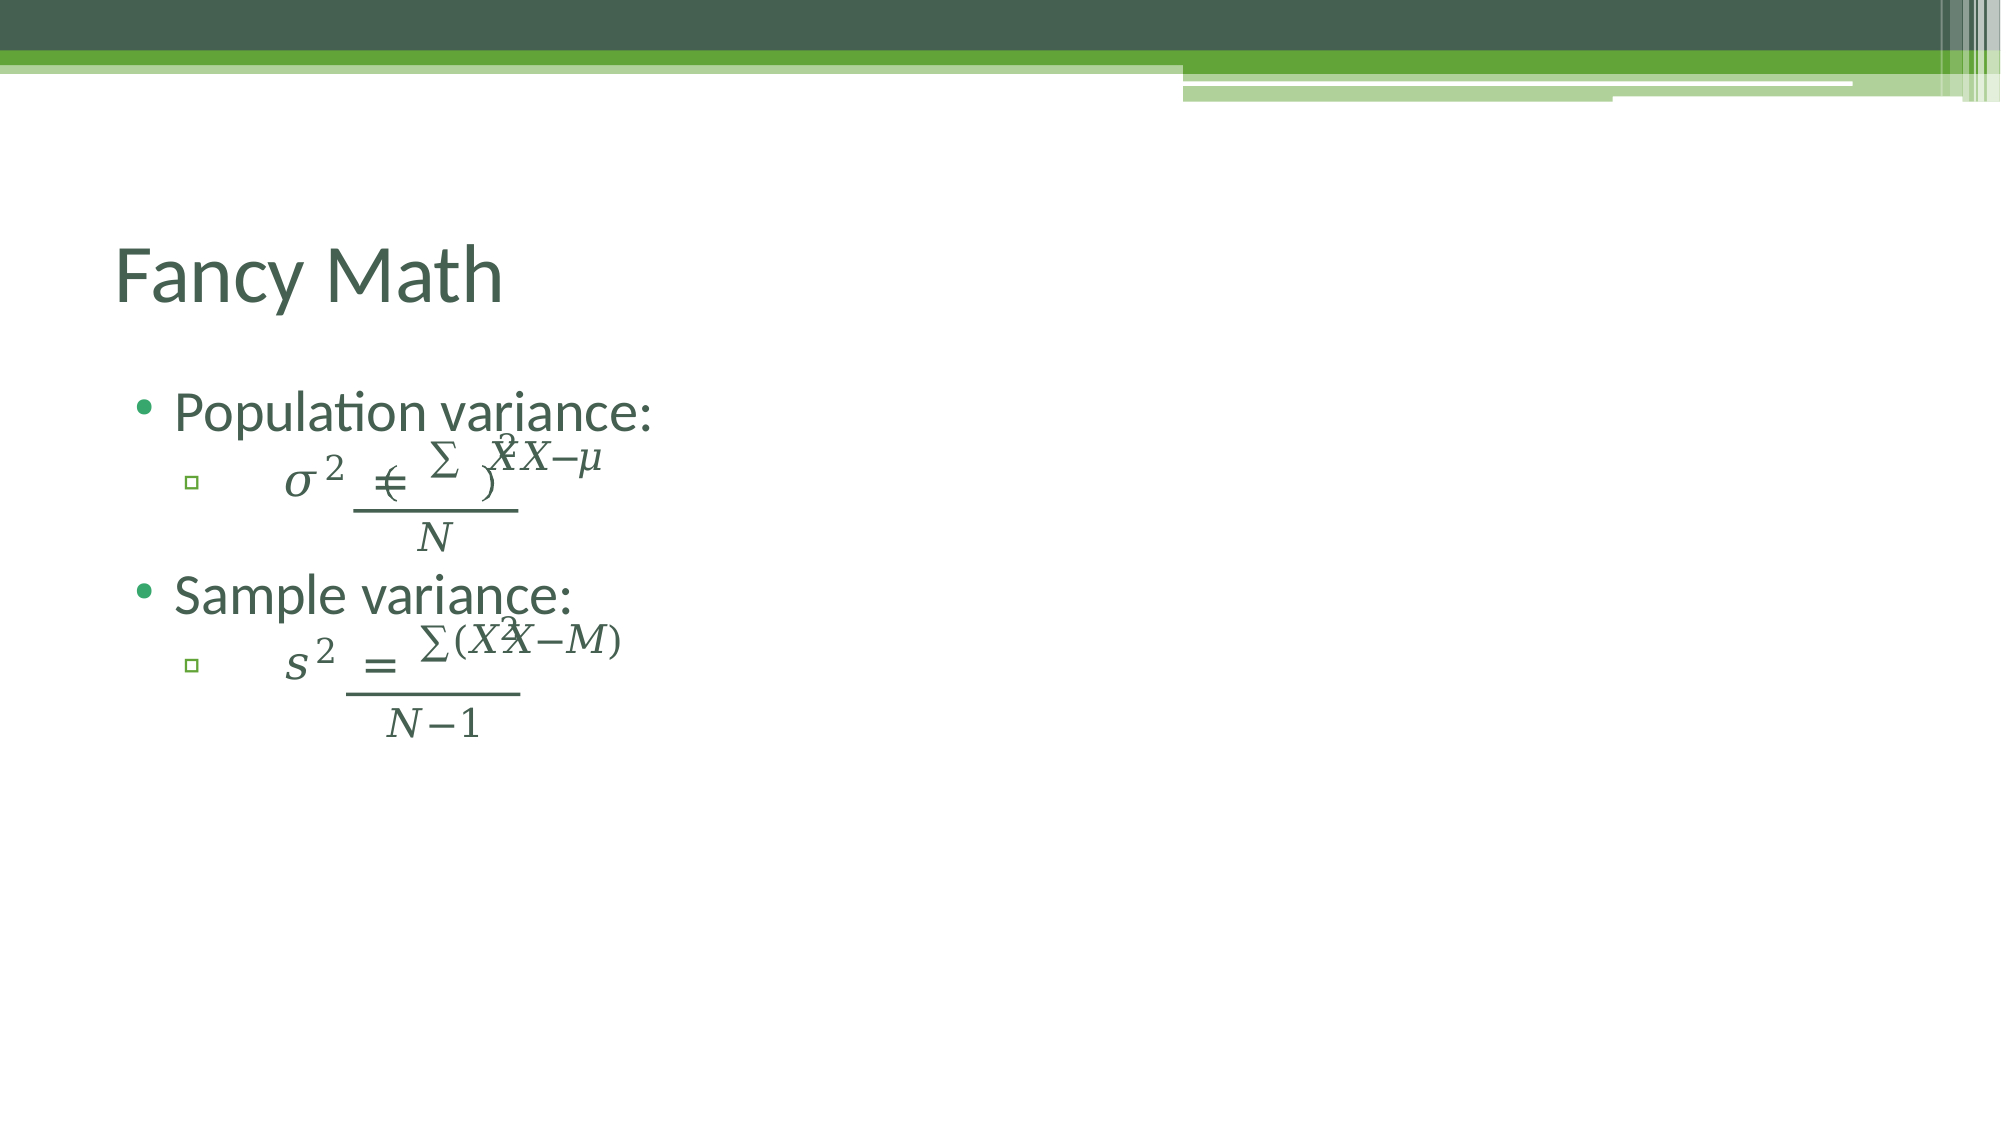

# Fancy Math
Population variance:
2
▫	𝜎2 = ∑ 𝑋𝑋−𝜇
𝑁
Sample variance:
2
▫	𝑠2 = ∑(𝑋𝑋−𝑀)
𝑁−1